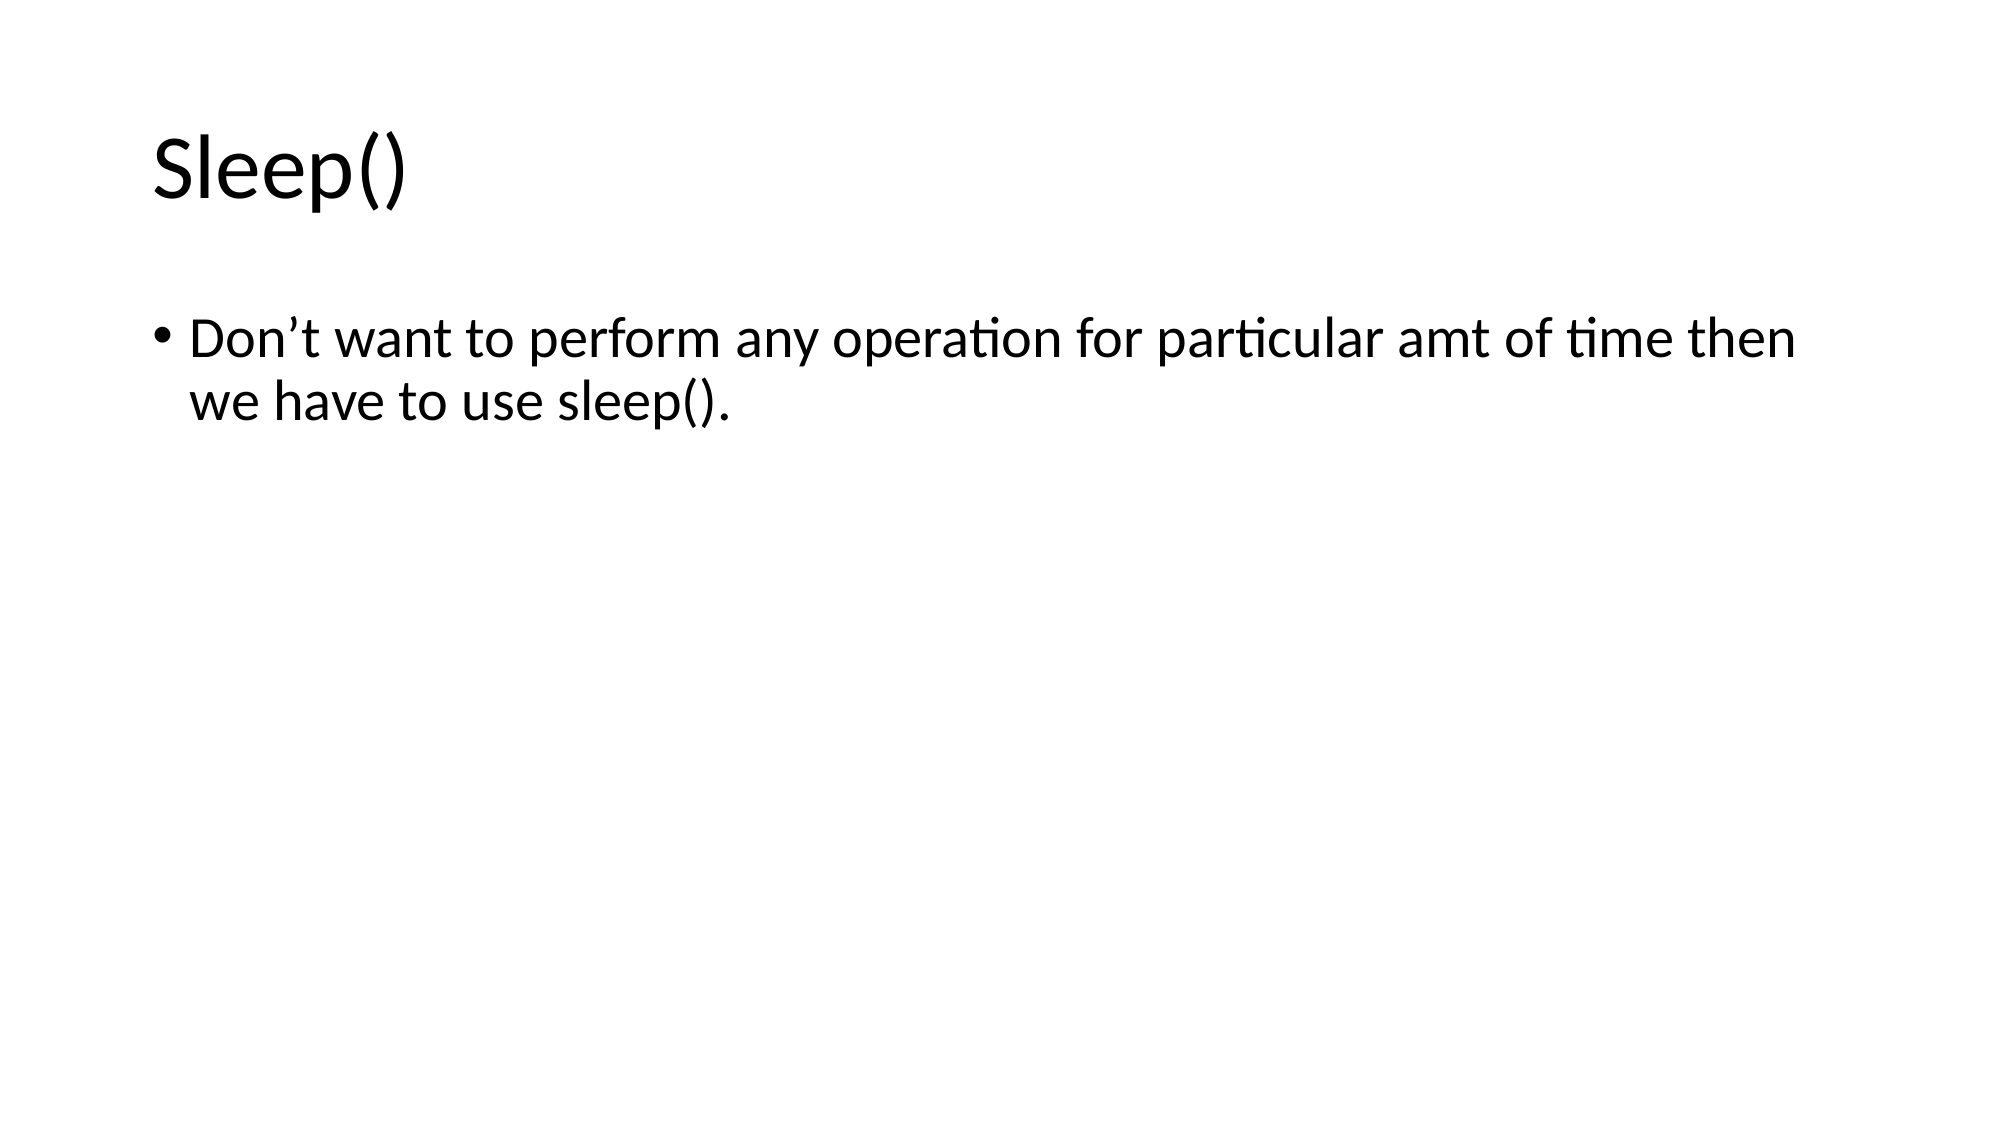

# Sleep()
Don’t want to perform any operation for particular amt of time then we have to use sleep().